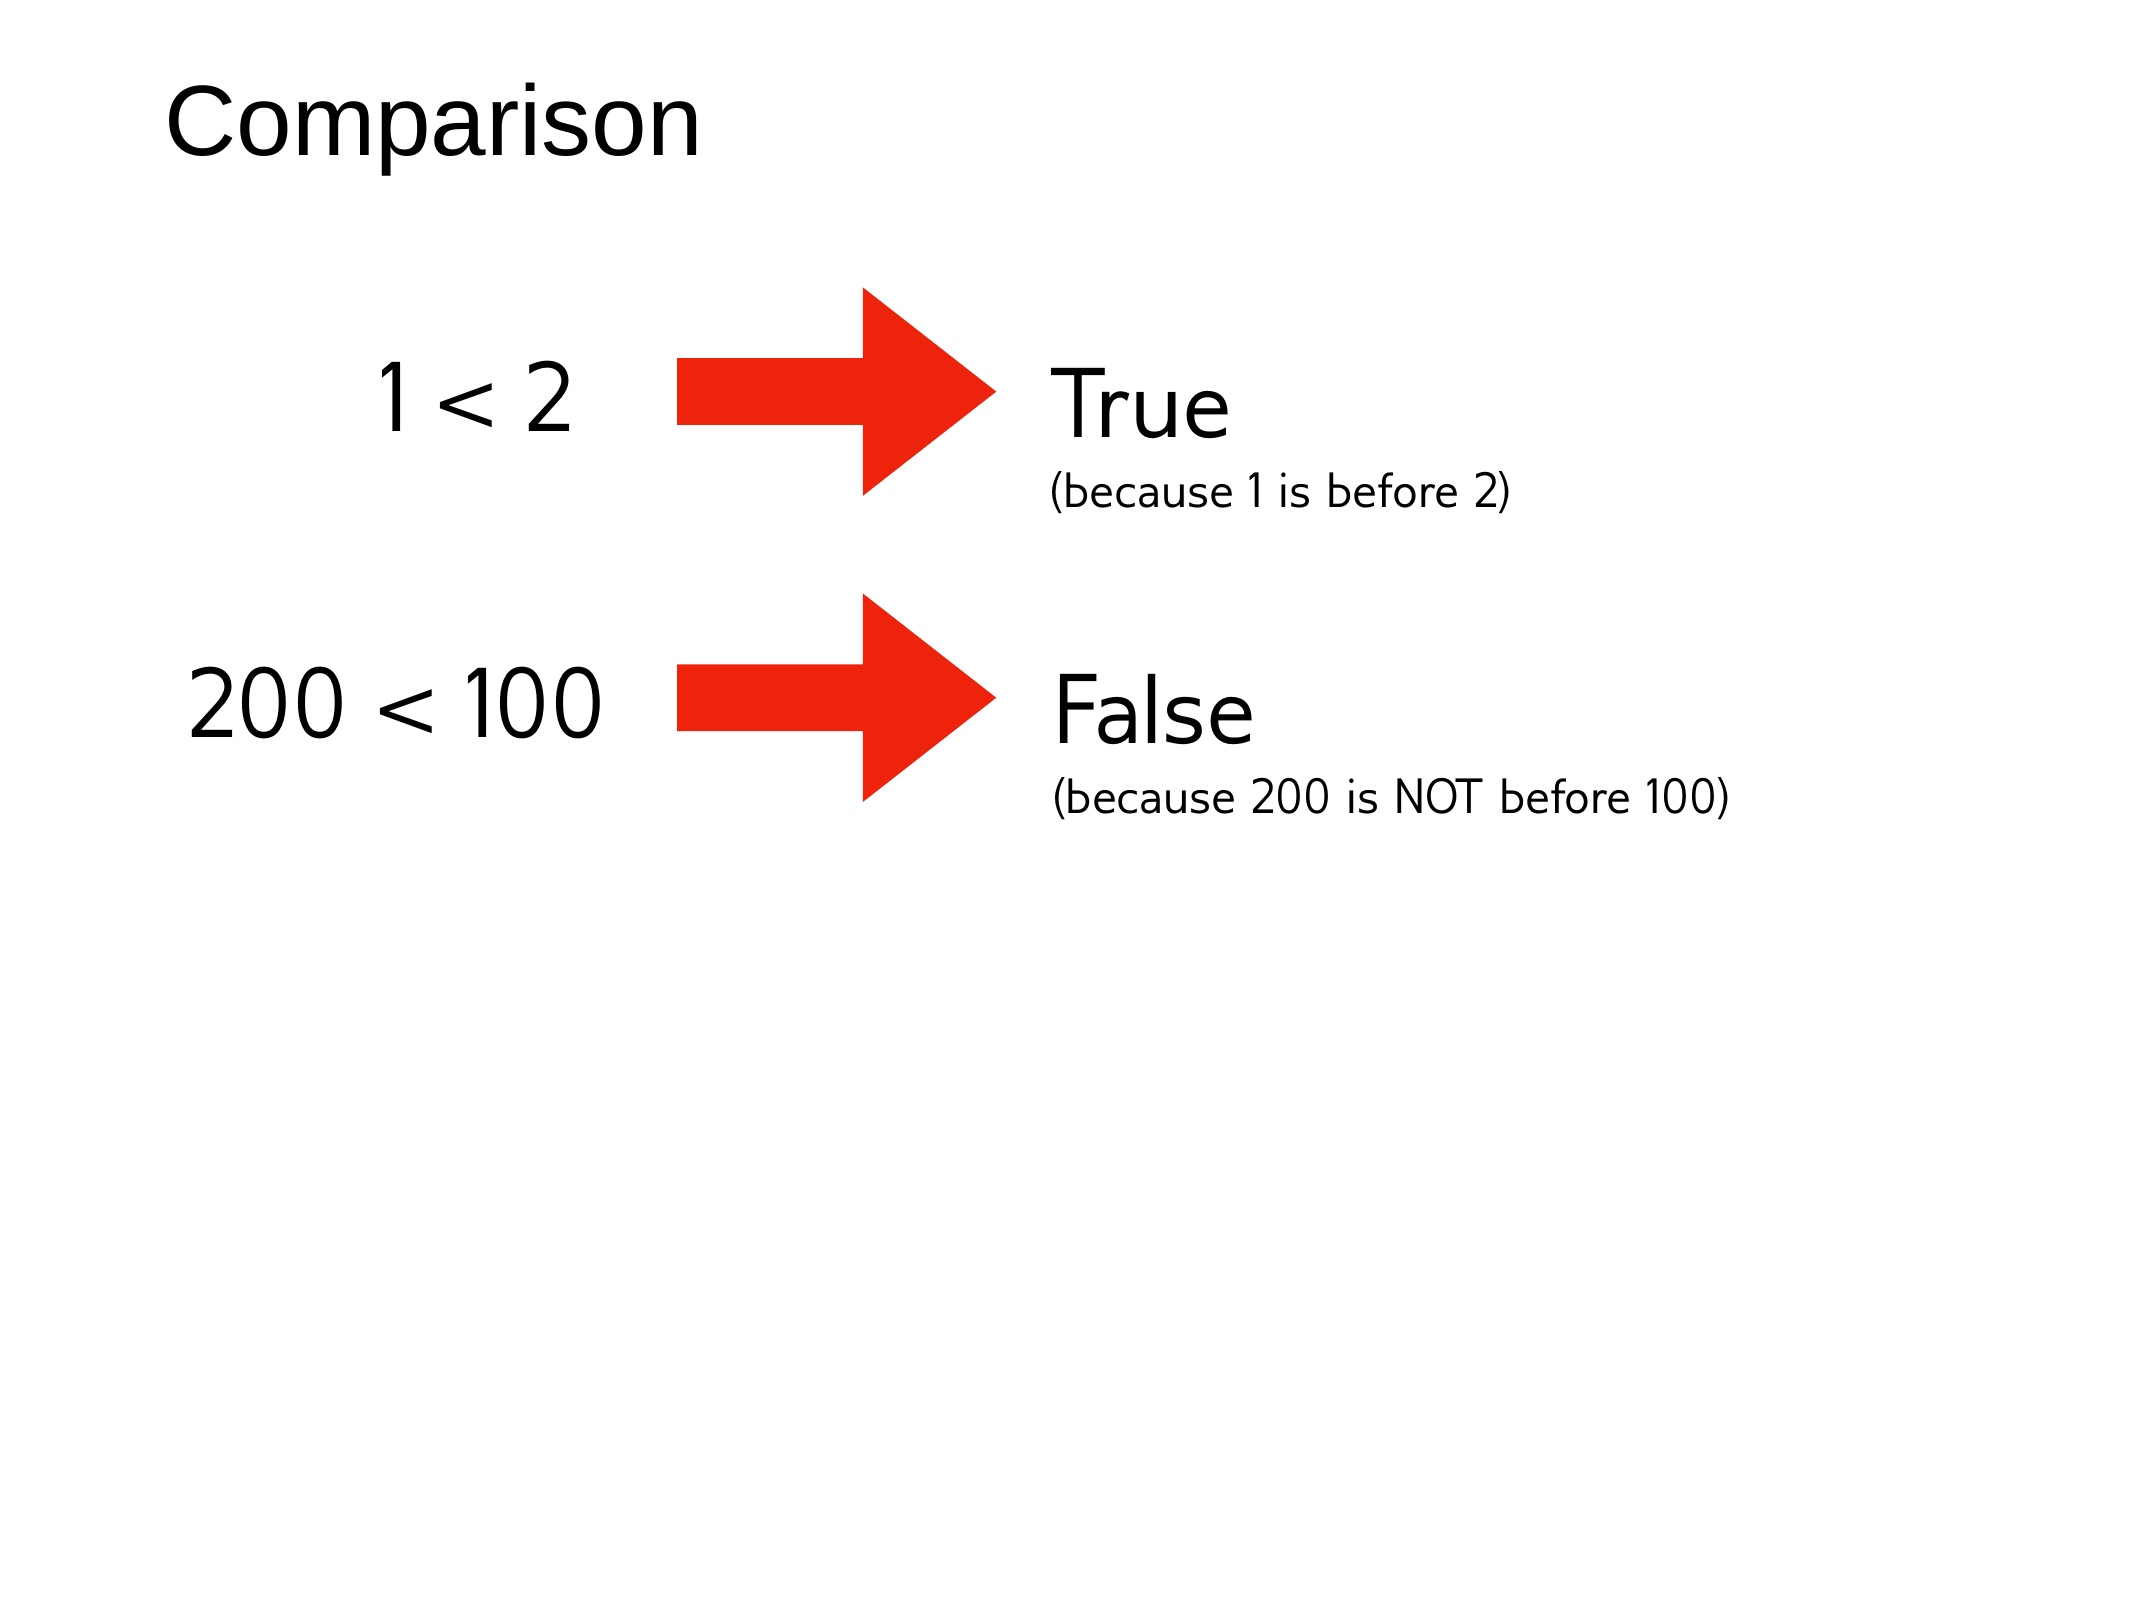

# Comparison

1 < 2
True
(because 1 is before 2)

200 < 100
False
(because 200 is NOT before 100)